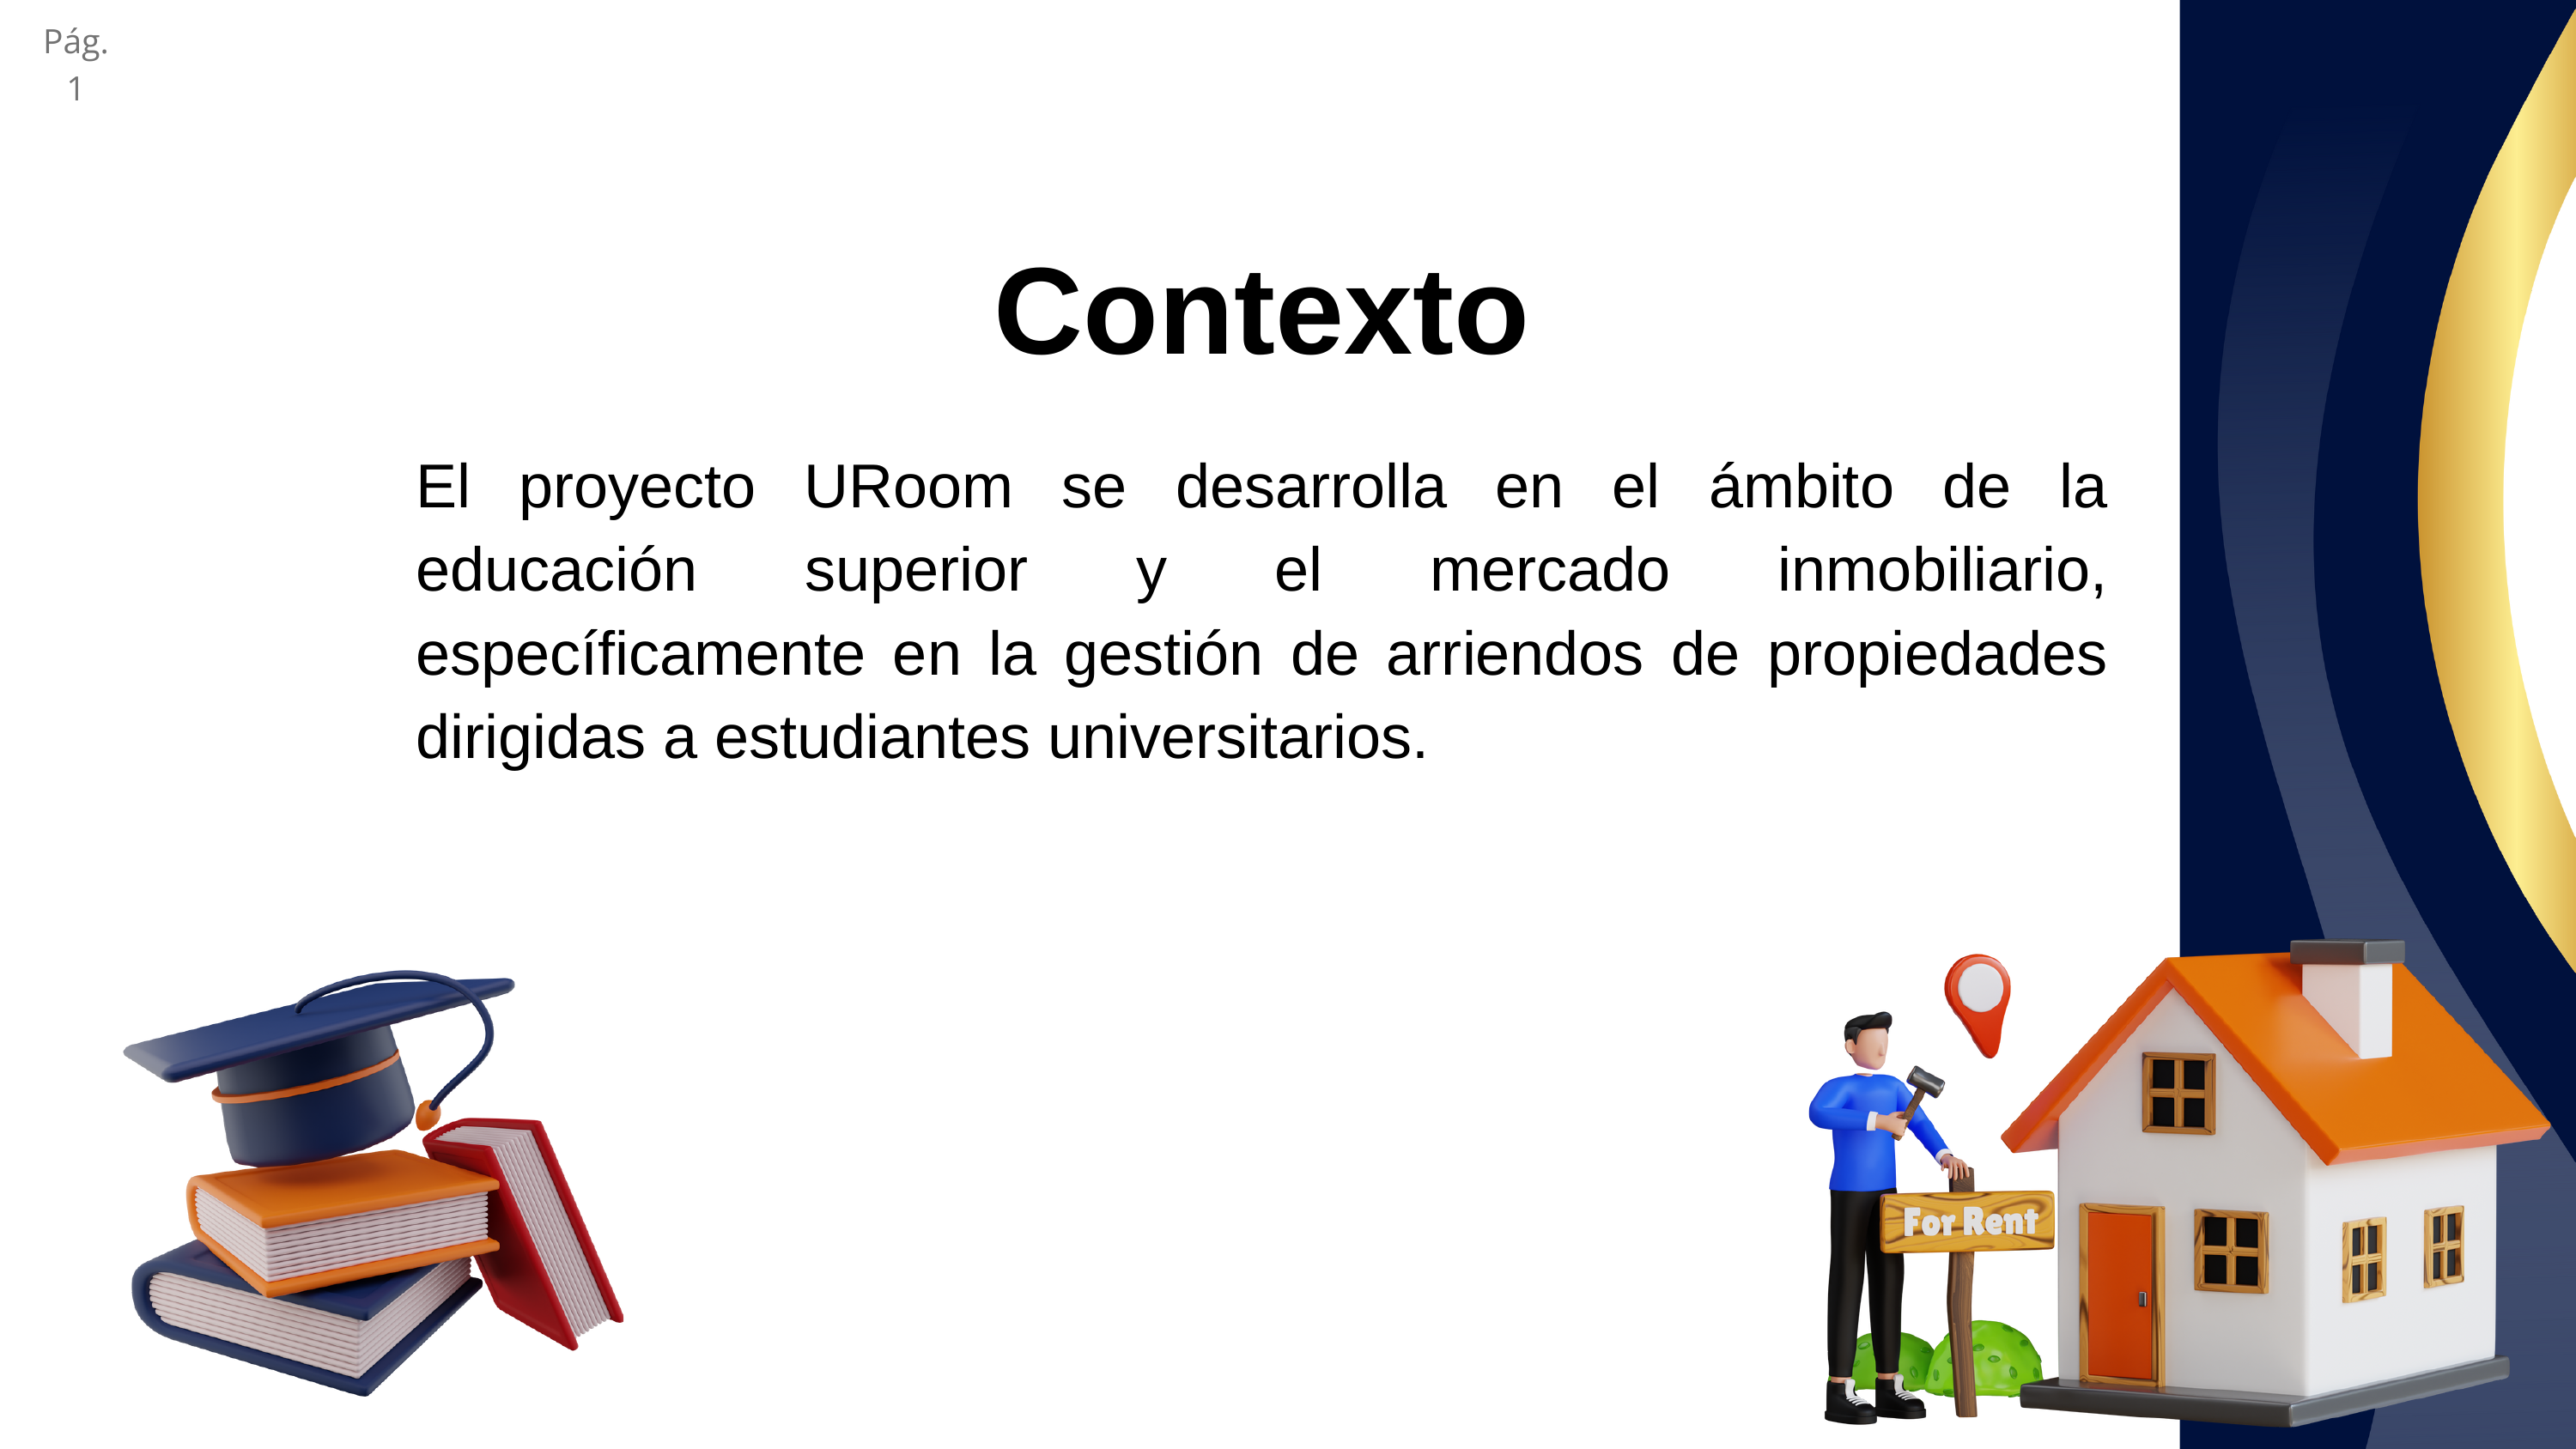

Pág. 1
Contexto
El proyecto URoom se desarrolla en el ámbito de la educación superior y el mercado inmobiliario, específicamente en la gestión de arriendos de propiedades dirigidas a estudiantes universitarios.